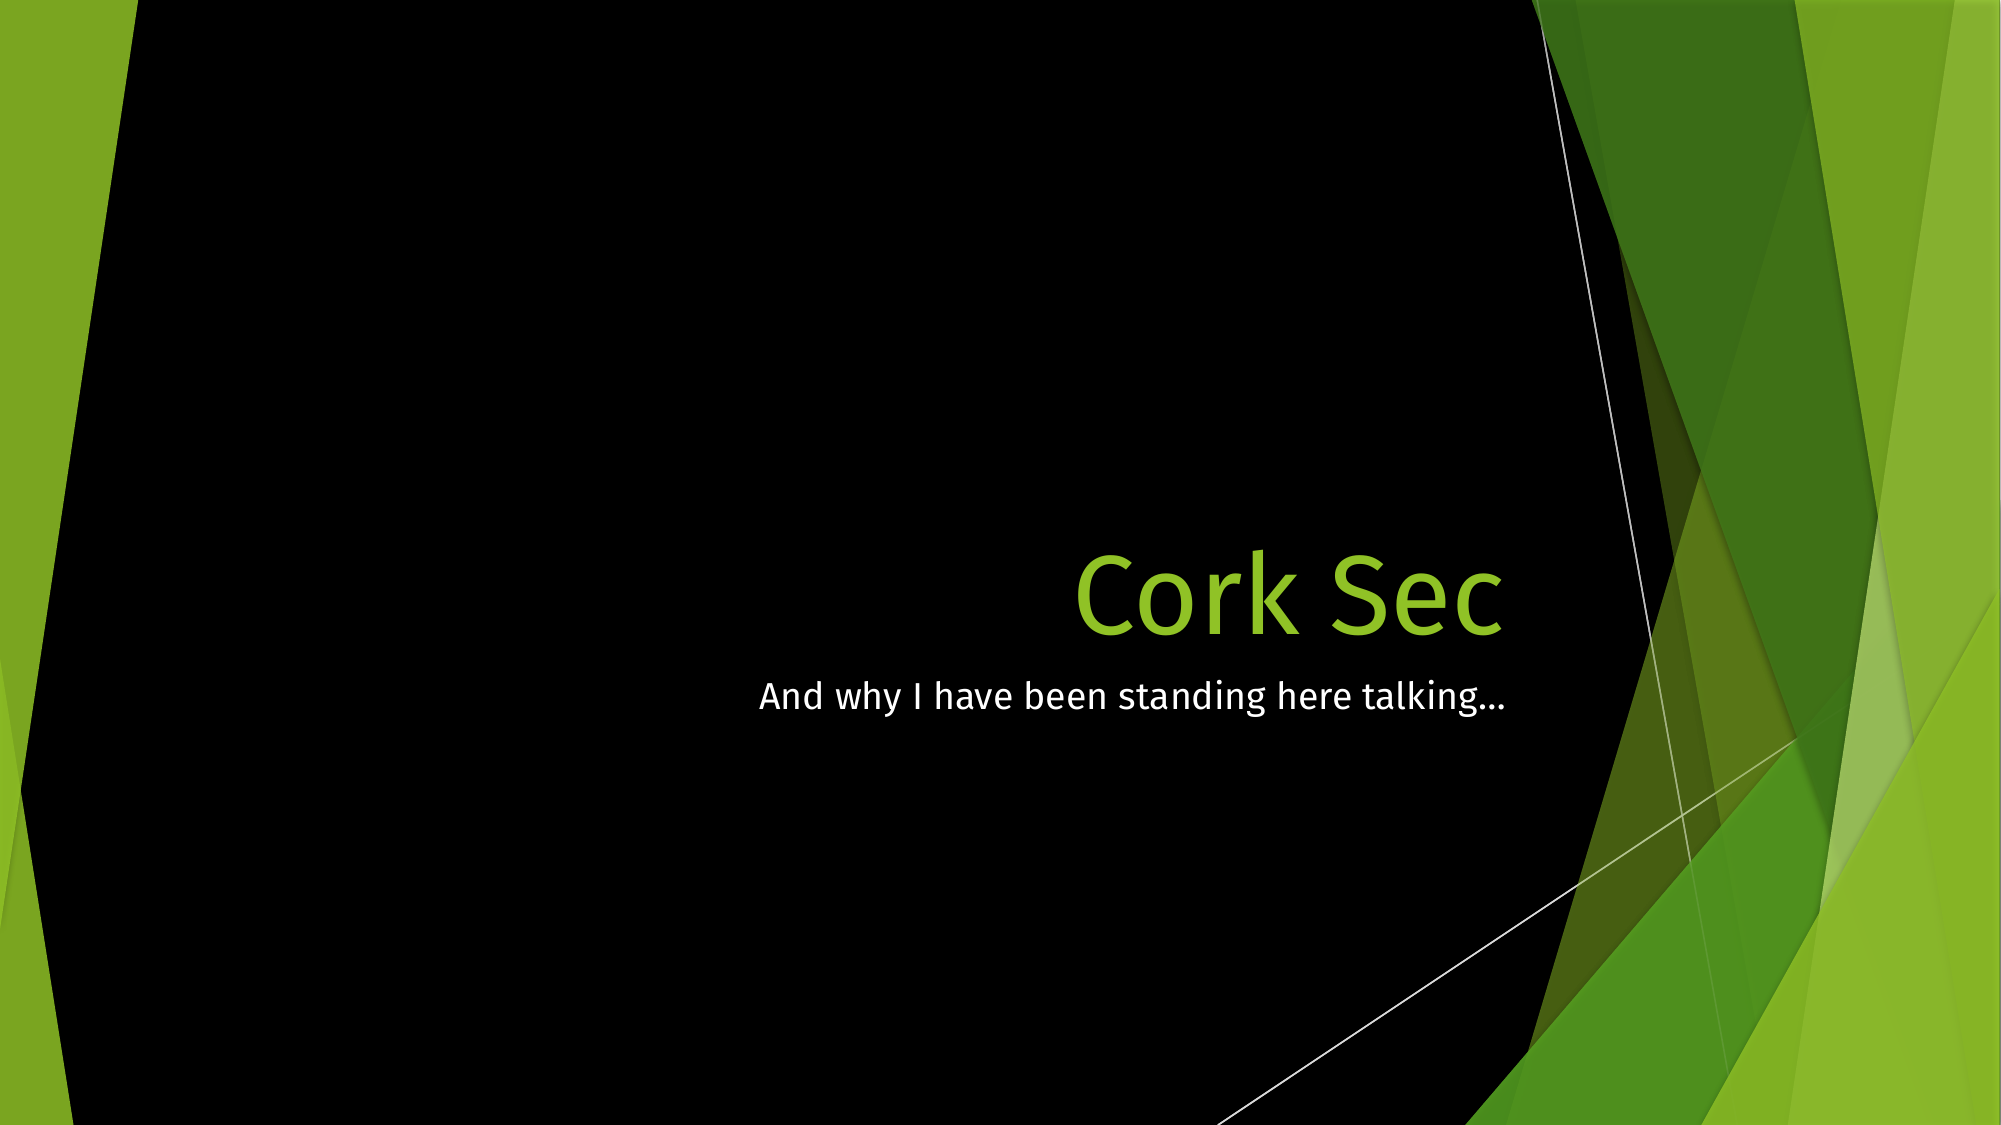

# Cork Sec
And why I have been standing here talking…